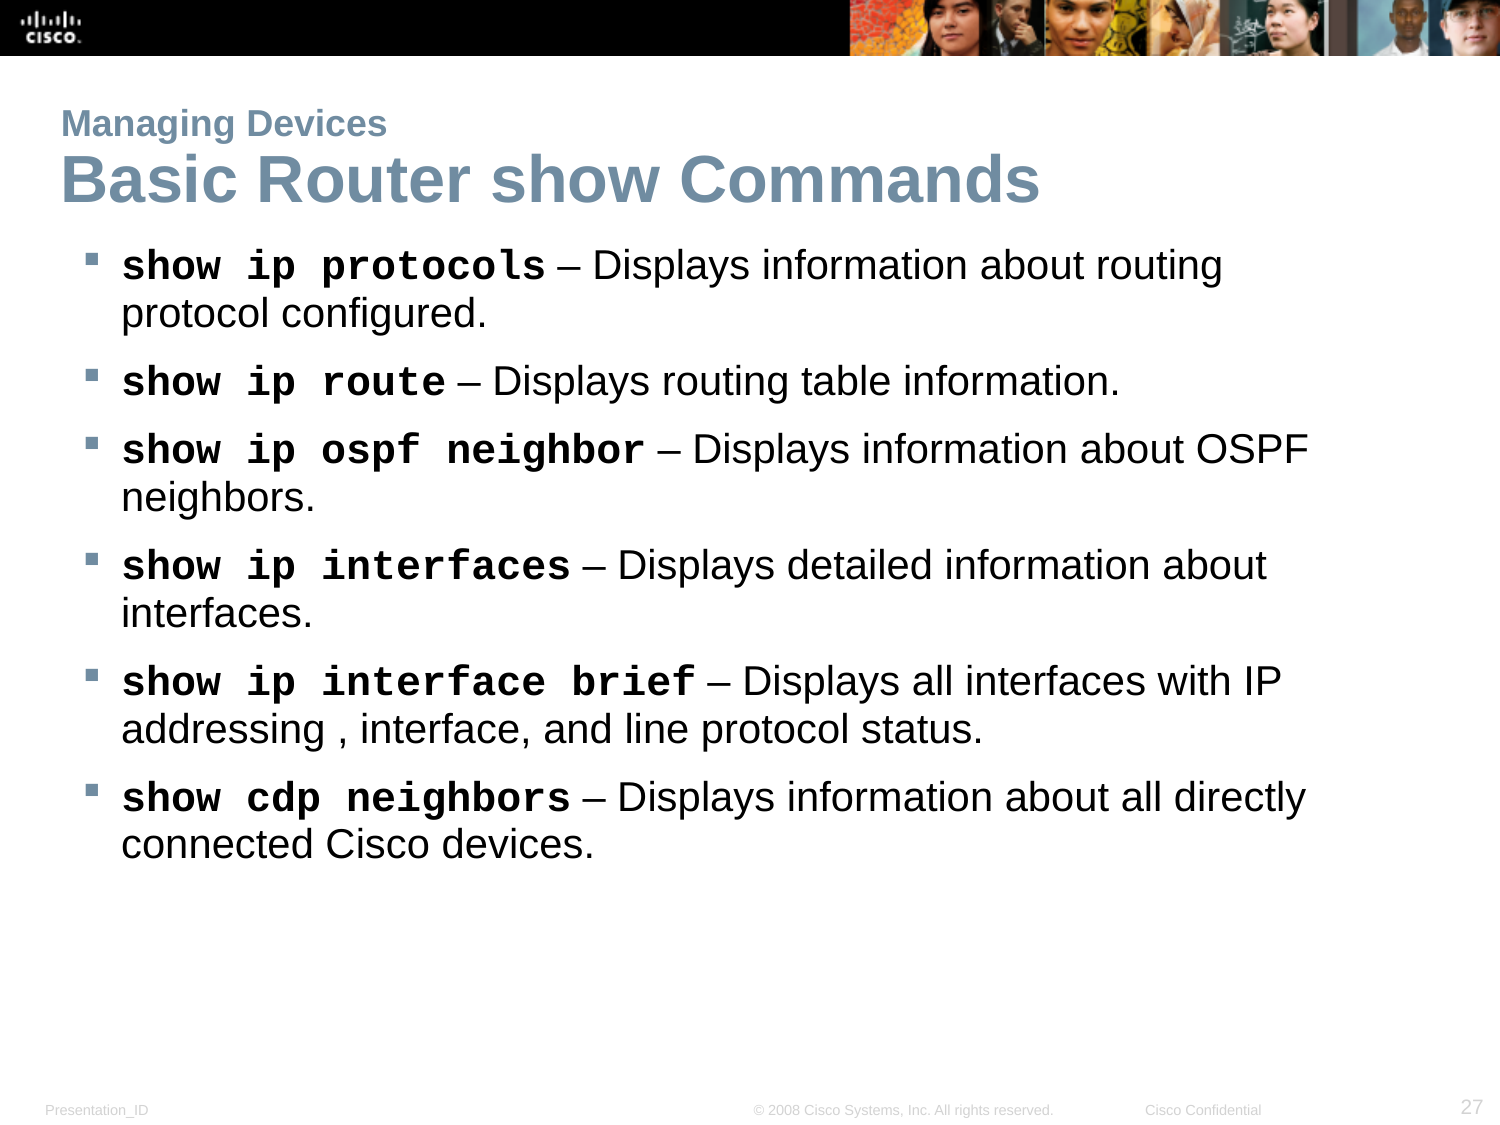

# Managing Devices Basic Router show Commands
show ip protocols – Displays information about routing protocol configured.
show ip route – Displays routing table information.
show ip ospf neighbor – Displays information about OSPF neighbors.
show ip interfaces – Displays detailed information about interfaces.
show ip interface brief – Displays all interfaces with IP addressing , interface, and line protocol status.
show cdp neighbors – Displays information about all directly connected Cisco devices.